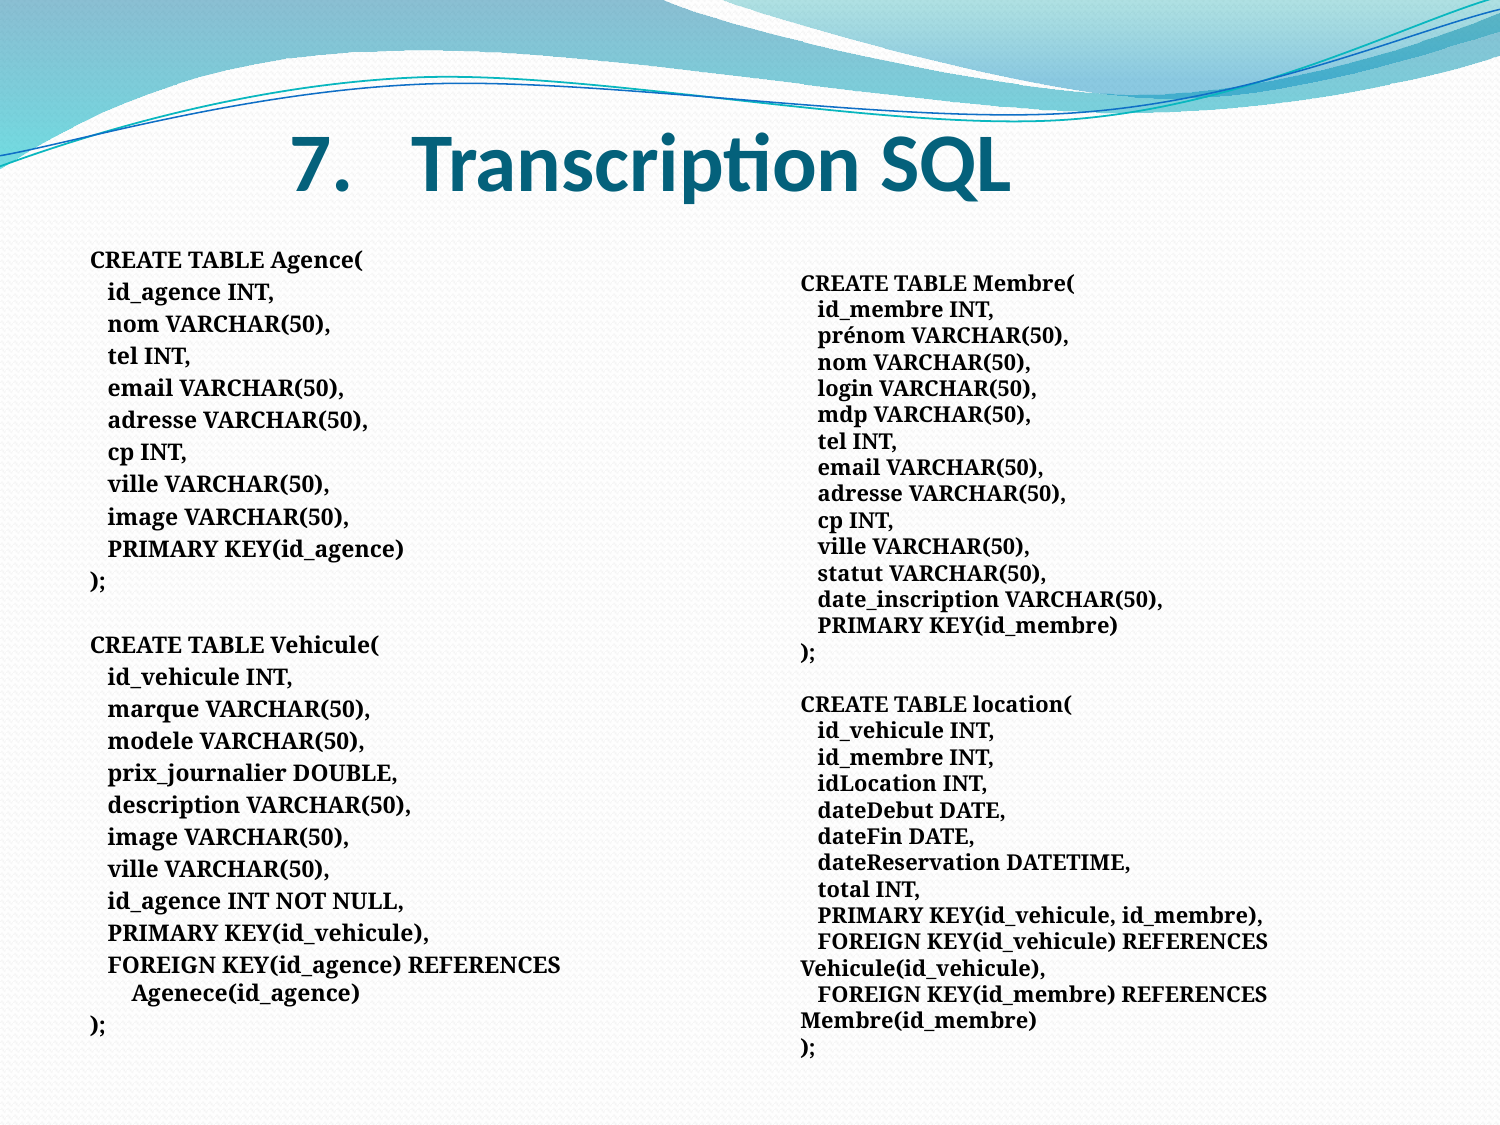

# Transcription SQL
CREATE TABLE Agence(
   id_agence INT,
   nom VARCHAR(50),
   tel INT,
   email VARCHAR(50),
   adresse VARCHAR(50),
   cp INT,
   ville VARCHAR(50),
   image VARCHAR(50),
   PRIMARY KEY(id_agence)
);

CREATE TABLE Vehicule(
   id_vehicule INT,
   marque VARCHAR(50),
   modele VARCHAR(50),
   prix_journalier DOUBLE,
   description VARCHAR(50),
   image VARCHAR(50),
   ville VARCHAR(50),
   id_agence INT NOT NULL,
   PRIMARY KEY(id_vehicule),
   FOREIGN KEY(id_agence) REFERENCES Agenece(id_agence)
);

CREATE TABLE Membre(
   id_membre INT,
   prénom VARCHAR(50),
   nom VARCHAR(50),
   login VARCHAR(50),
   mdp VARCHAR(50),
   tel INT,
   email VARCHAR(50),
   adresse VARCHAR(50),
   cp INT,
   ville VARCHAR(50),
   statut VARCHAR(50),
   date_inscription VARCHAR(50),
   PRIMARY KEY(id_membre)
);

CREATE TABLE location(
   id_vehicule INT,
   id_membre INT,
   idLocation INT,
   dateDebut DATE,
   dateFin DATE,
   dateReservation DATETIME,
   total INT,
   PRIMARY KEY(id_vehicule, id_membre),
   FOREIGN KEY(id_vehicule) REFERENCES Vehicule(id_vehicule),
   FOREIGN KEY(id_membre) REFERENCES Membre(id_membre)
);